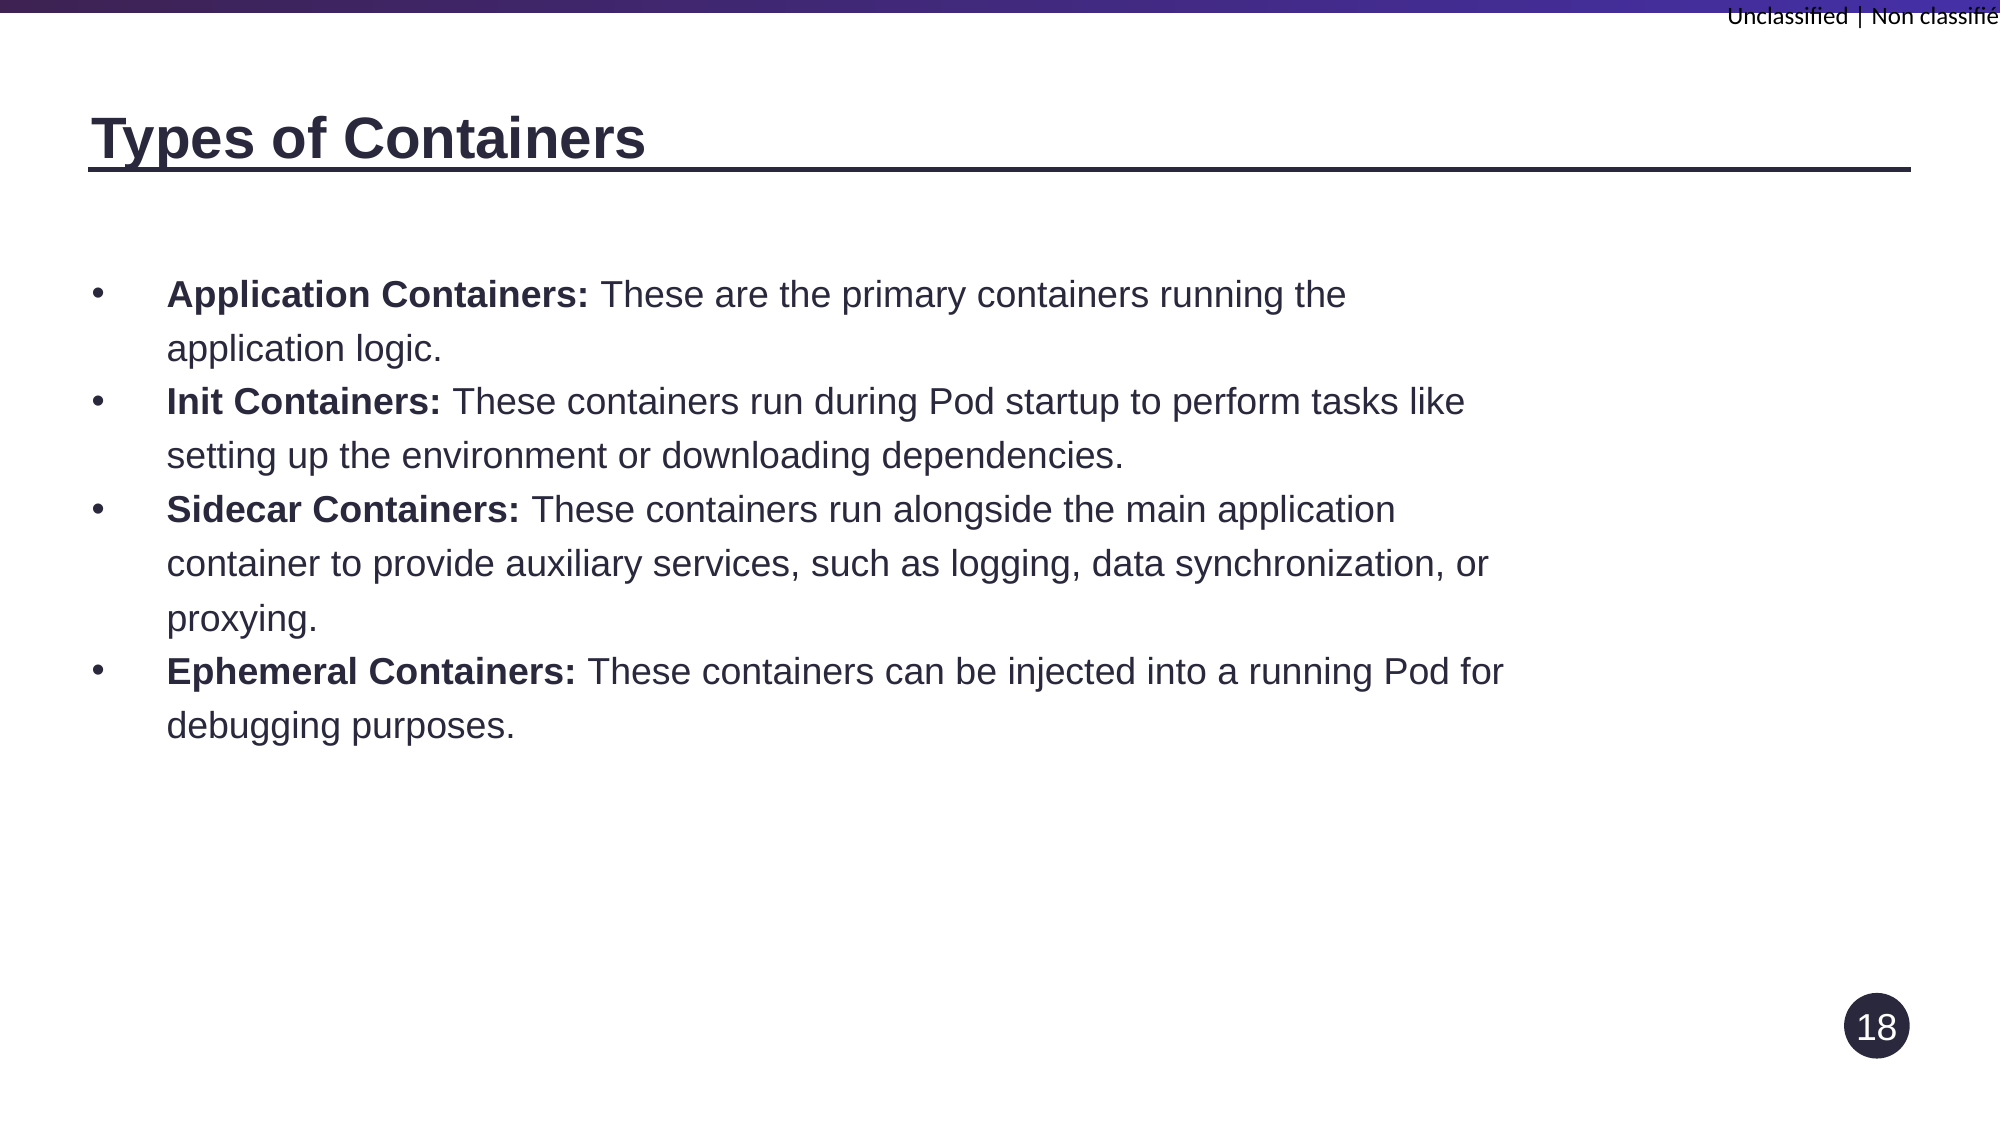

# Types of Containers

Application Containers: These are the primary containers running the application logic.
Init Containers: These containers run during Pod startup to perform tasks like setting up the environment or downloading dependencies.
Sidecar Containers: These containers run alongside the main application container to provide auxiliary services, such as logging, data synchronization, or proxying.
Ephemeral Containers: These containers can be injected into a running Pod for debugging purposes.

18